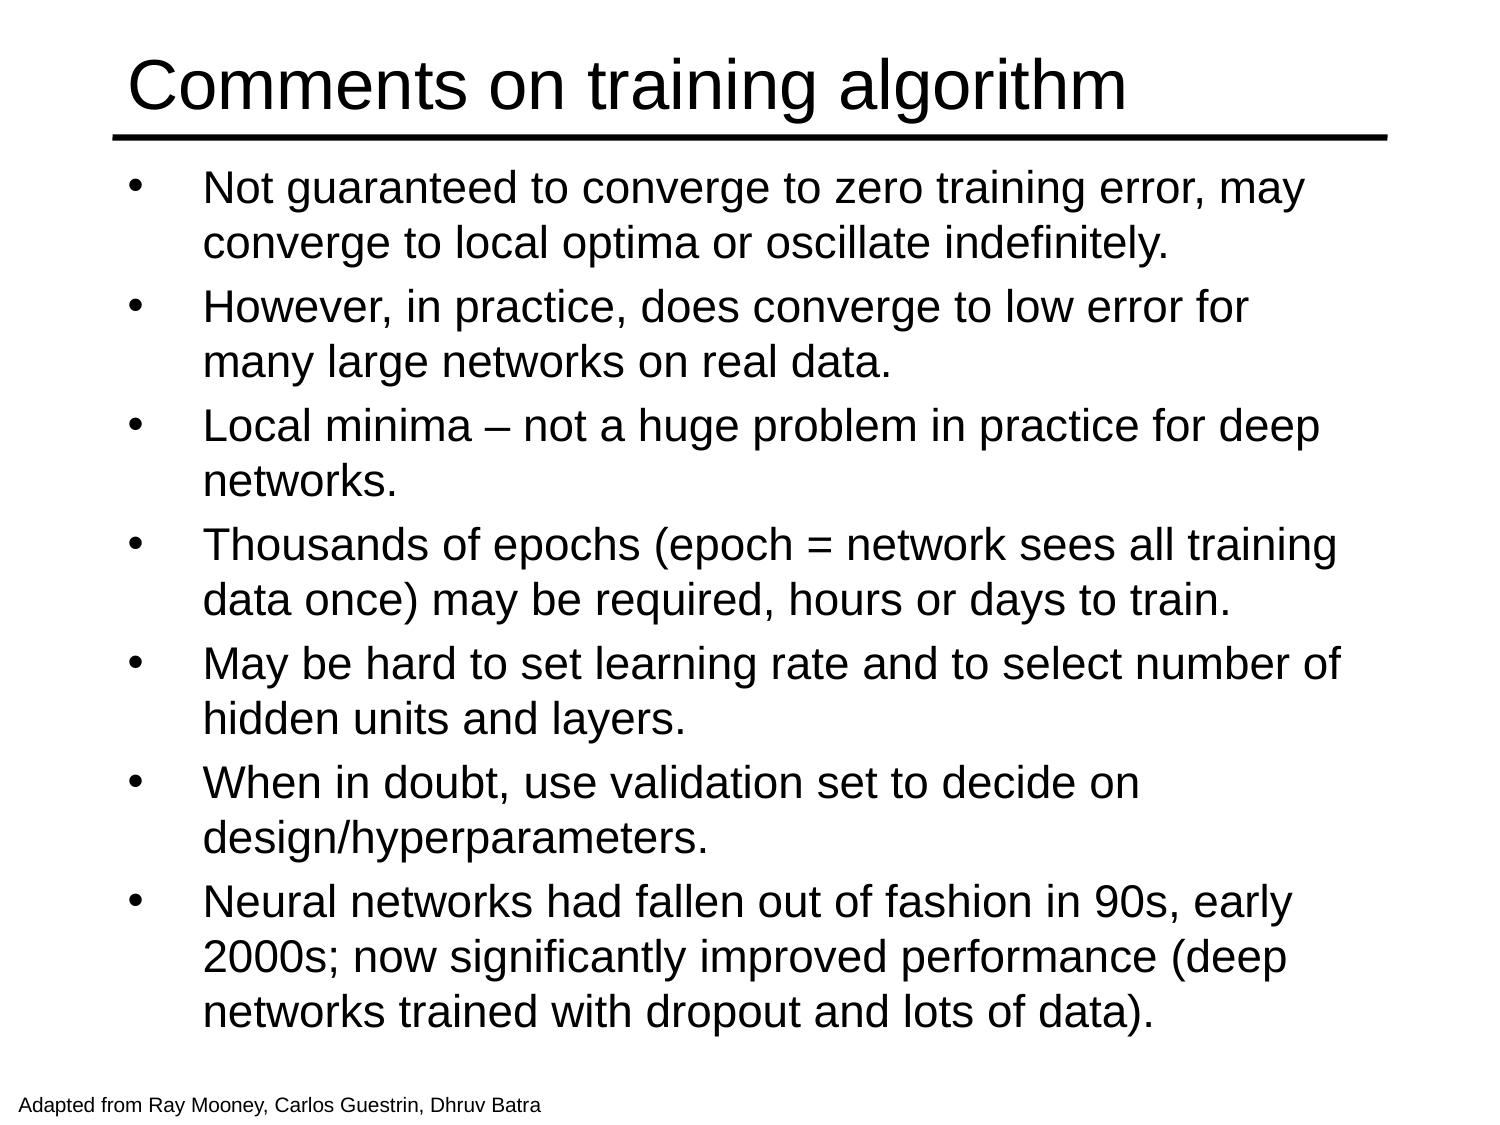

# Comments on training algorithm
Not guaranteed to converge to zero training error, may converge to local optima or oscillate indefinitely.
However, in practice, does converge to low error for many large networks on real data.
Local minima – not a huge problem in practice for deep networks.
Thousands of epochs (epoch = network sees all training data once) may be required, hours or days to train.
May be hard to set learning rate and to select number of hidden units and layers.
When in doubt, use validation set to decide on design/hyperparameters.
Neural networks had fallen out of fashion in 90s, early 2000s; now significantly improved performance (deep networks trained with dropout and lots of data).
Adapted from Ray Mooney, Carlos Guestrin, Dhruv Batra